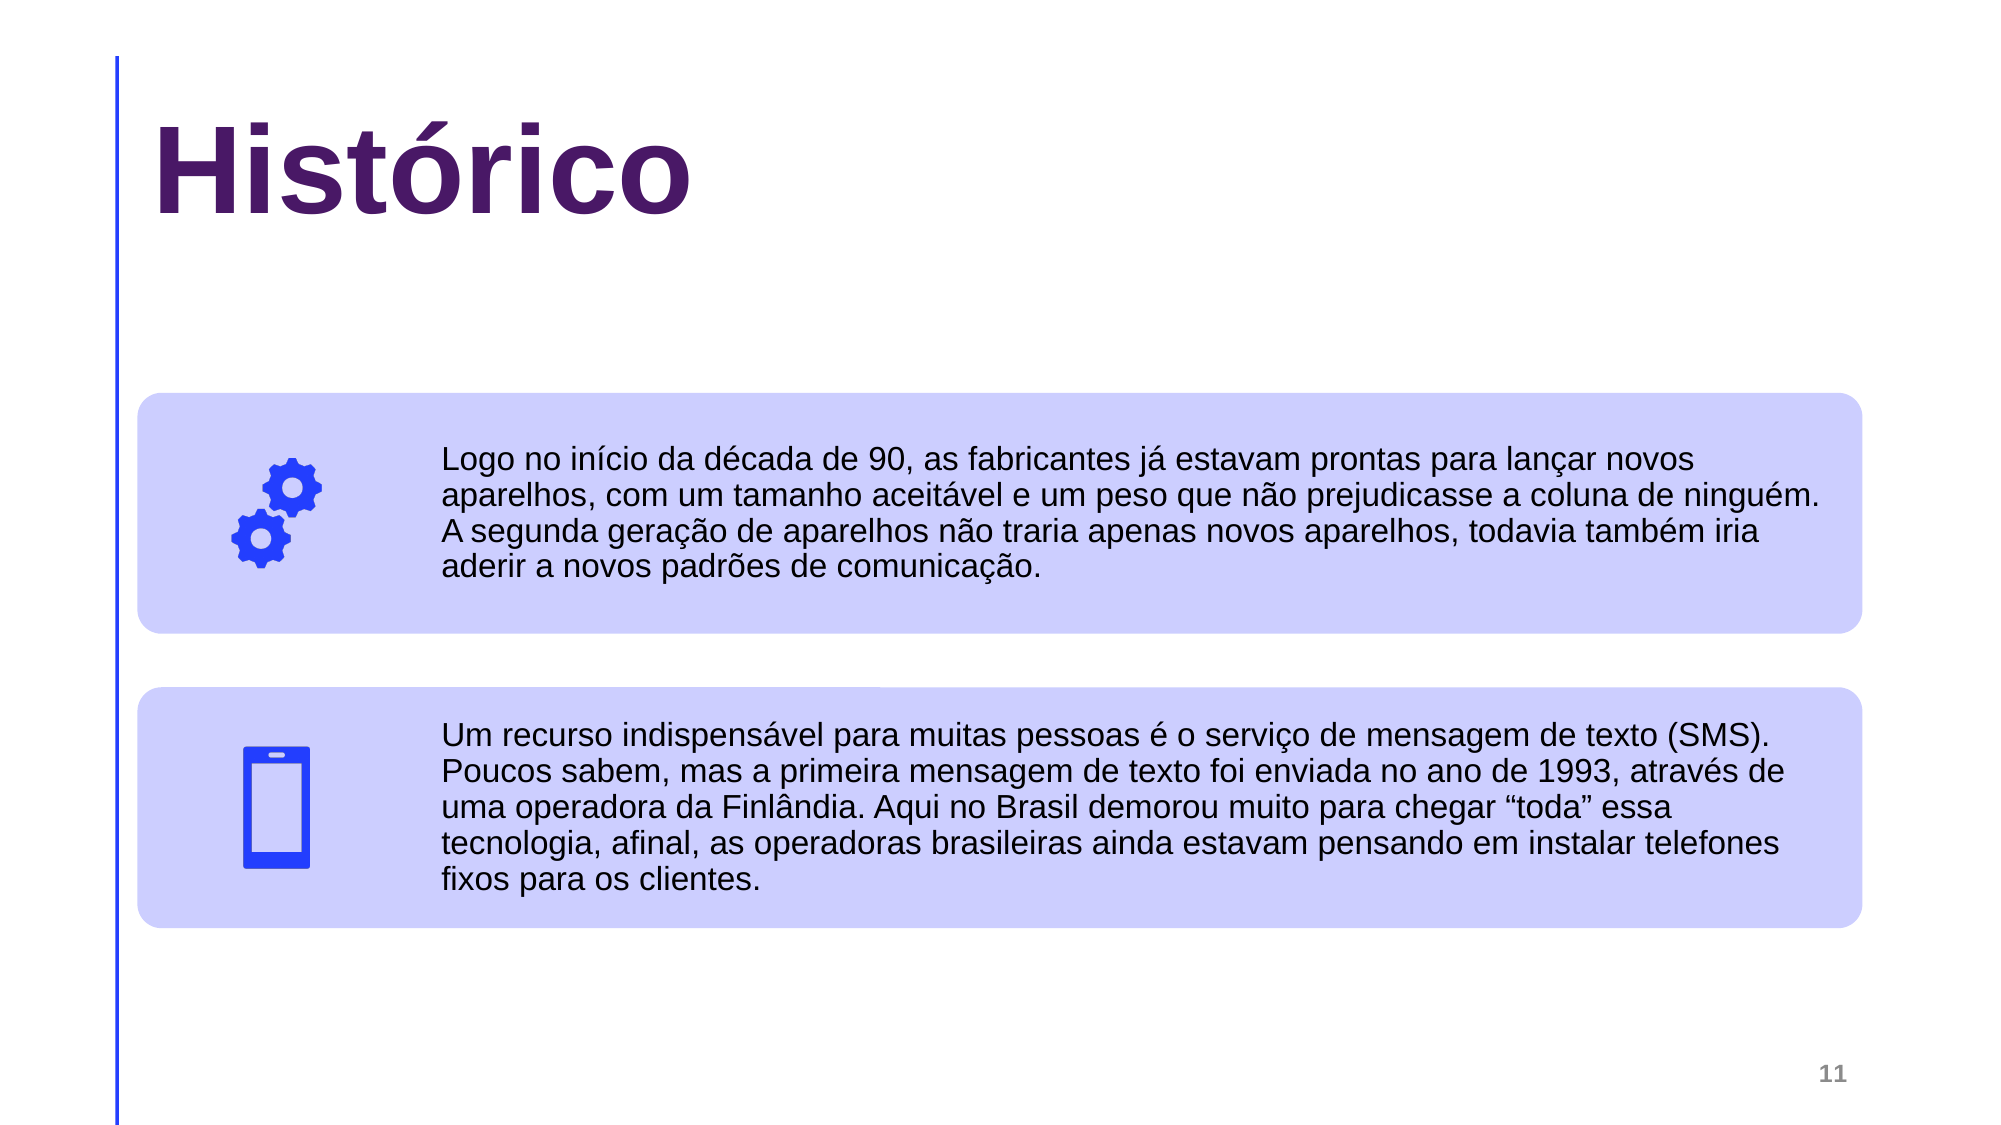

# Histórico
Logo no início da década de 90, as fabricantes já estavam prontas para lançar novos aparelhos, com um tamanho aceitável e um peso que não prejudicasse a coluna de ninguém. A segunda geração de aparelhos não traria apenas novos aparelhos, todavia também iria aderir a novos padrões de comunicação.
Um recurso indispensável para muitas pessoas é o serviço de mensagem de texto (SMS). Poucos sabem, mas a primeira mensagem de texto foi enviada no ano de 1993, através de uma operadora da Finlândia. Aqui no Brasil demorou muito para chegar “toda” essa tecnologia, afinal, as operadoras brasileiras ainda estavam pensando em instalar telefones fixos para os clientes.
11